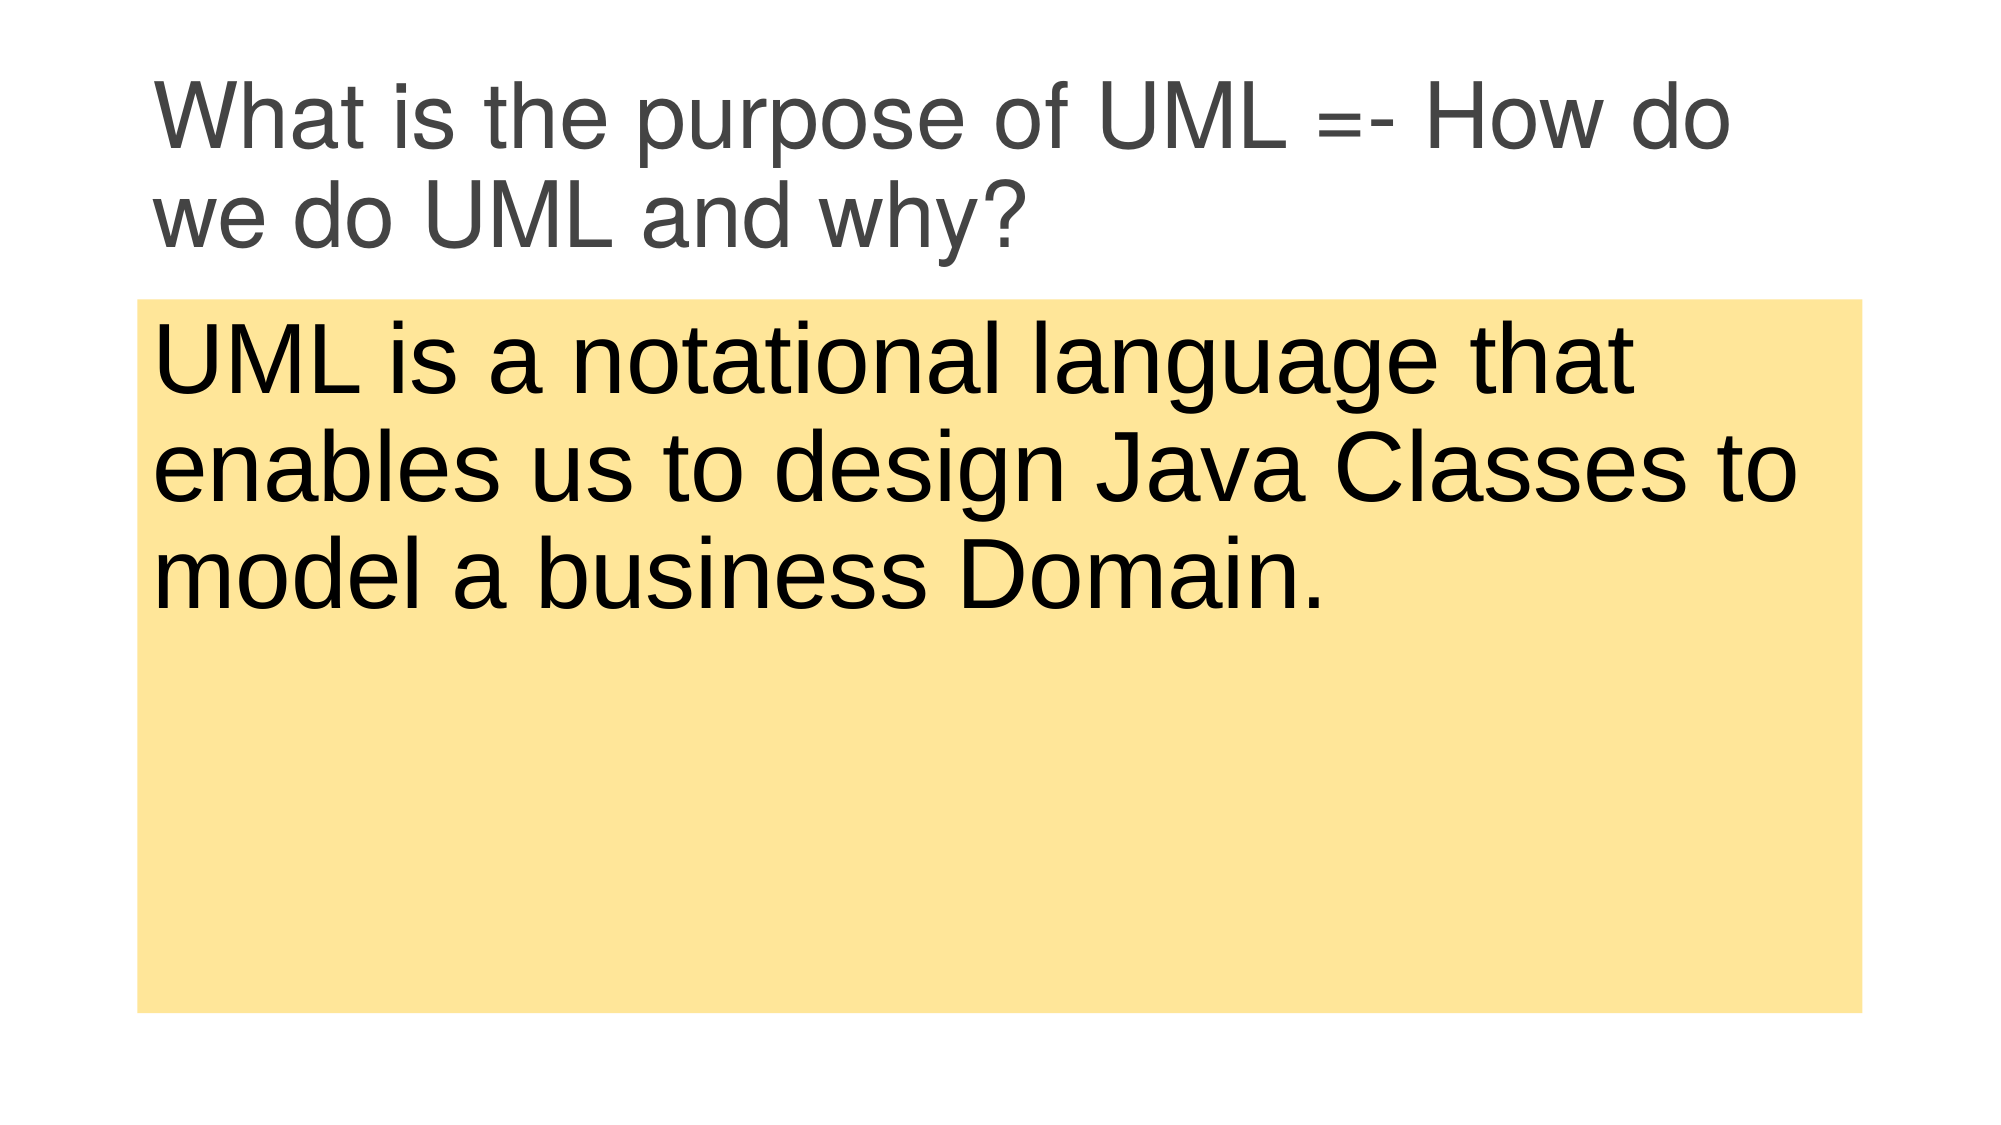

# What is the purpose of UML =- How do we do UML and why?
UML is a notational language that enables us to design Java Classes to model a business Domain.